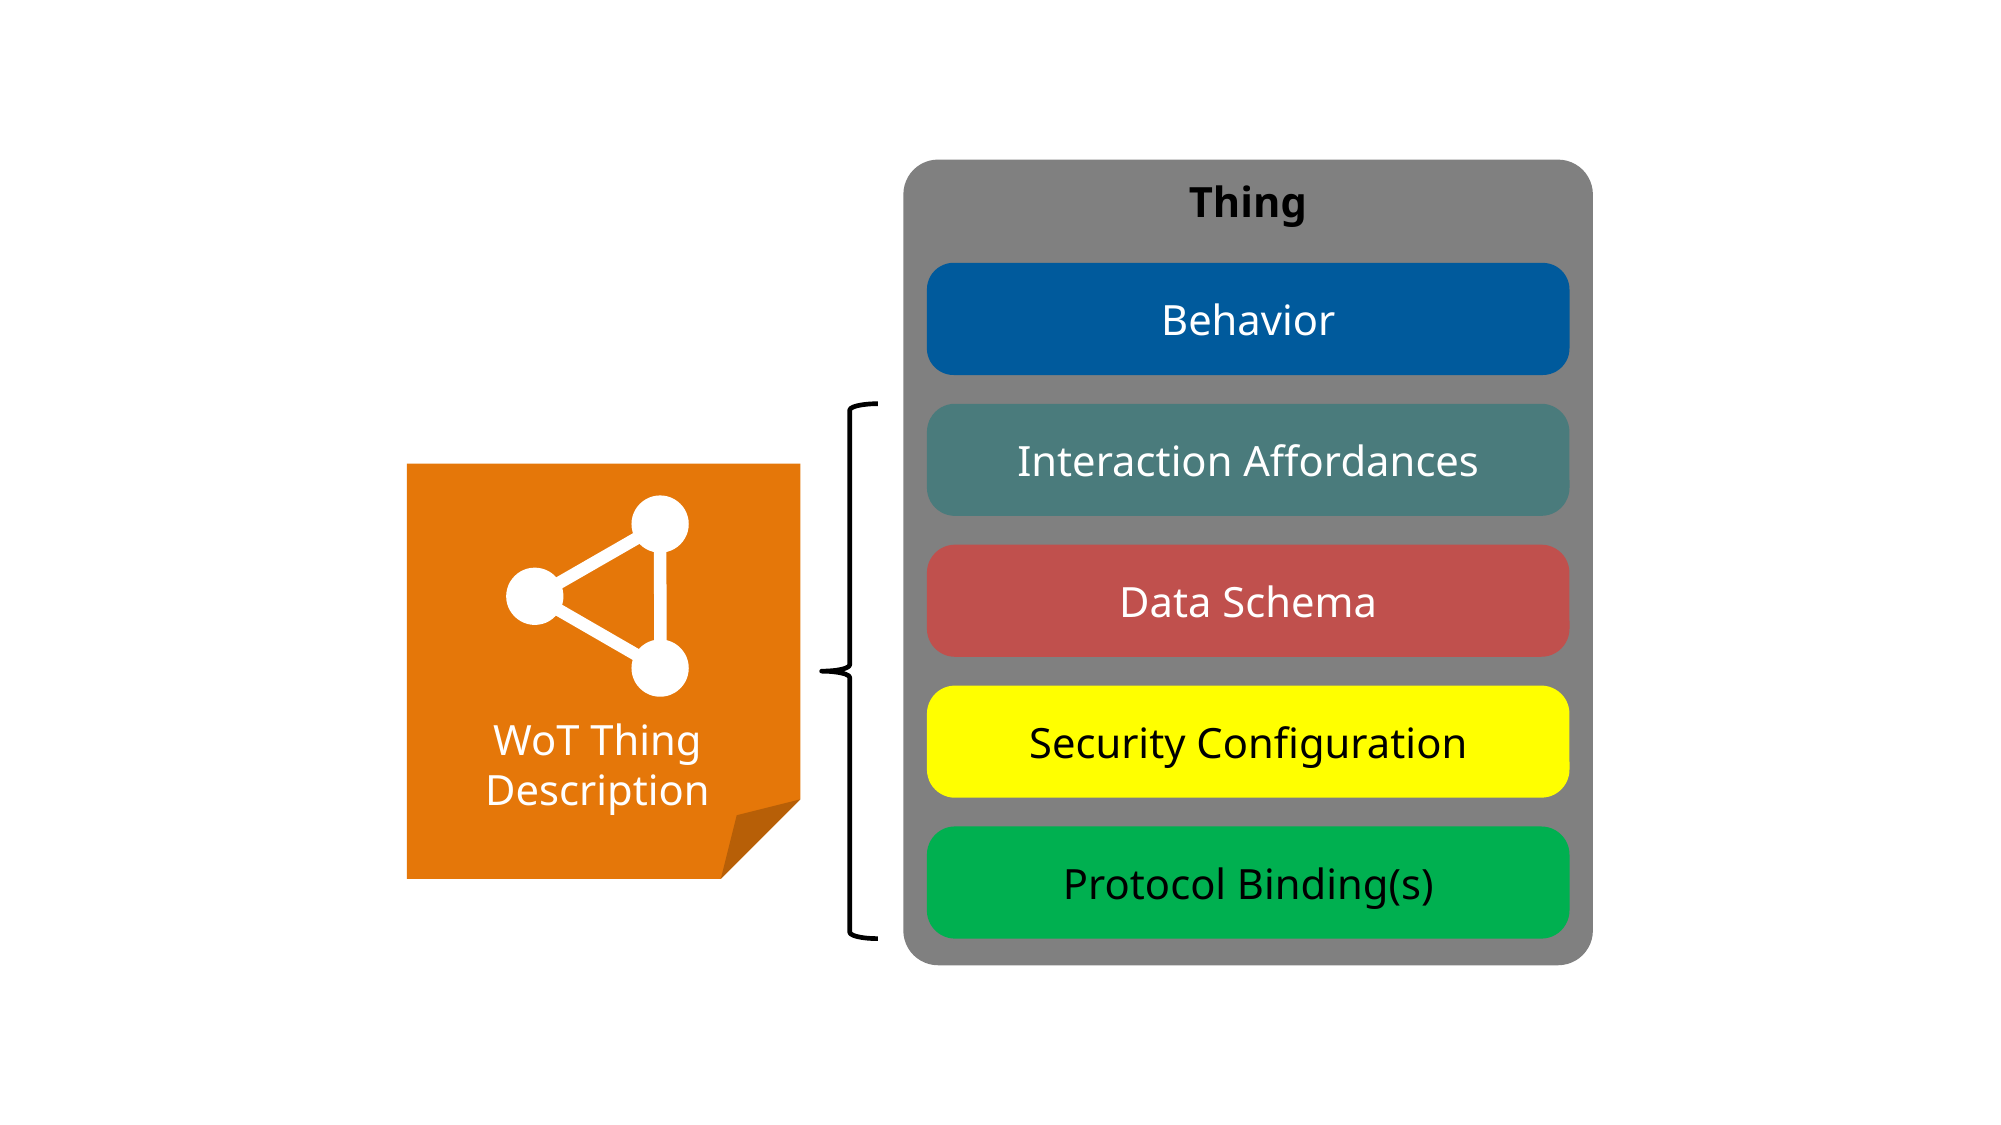

Thing
Behavior

Interaction Affordances

WoT Thing
Description
Data Schema
Security Configuration
Protocol Binding(s)